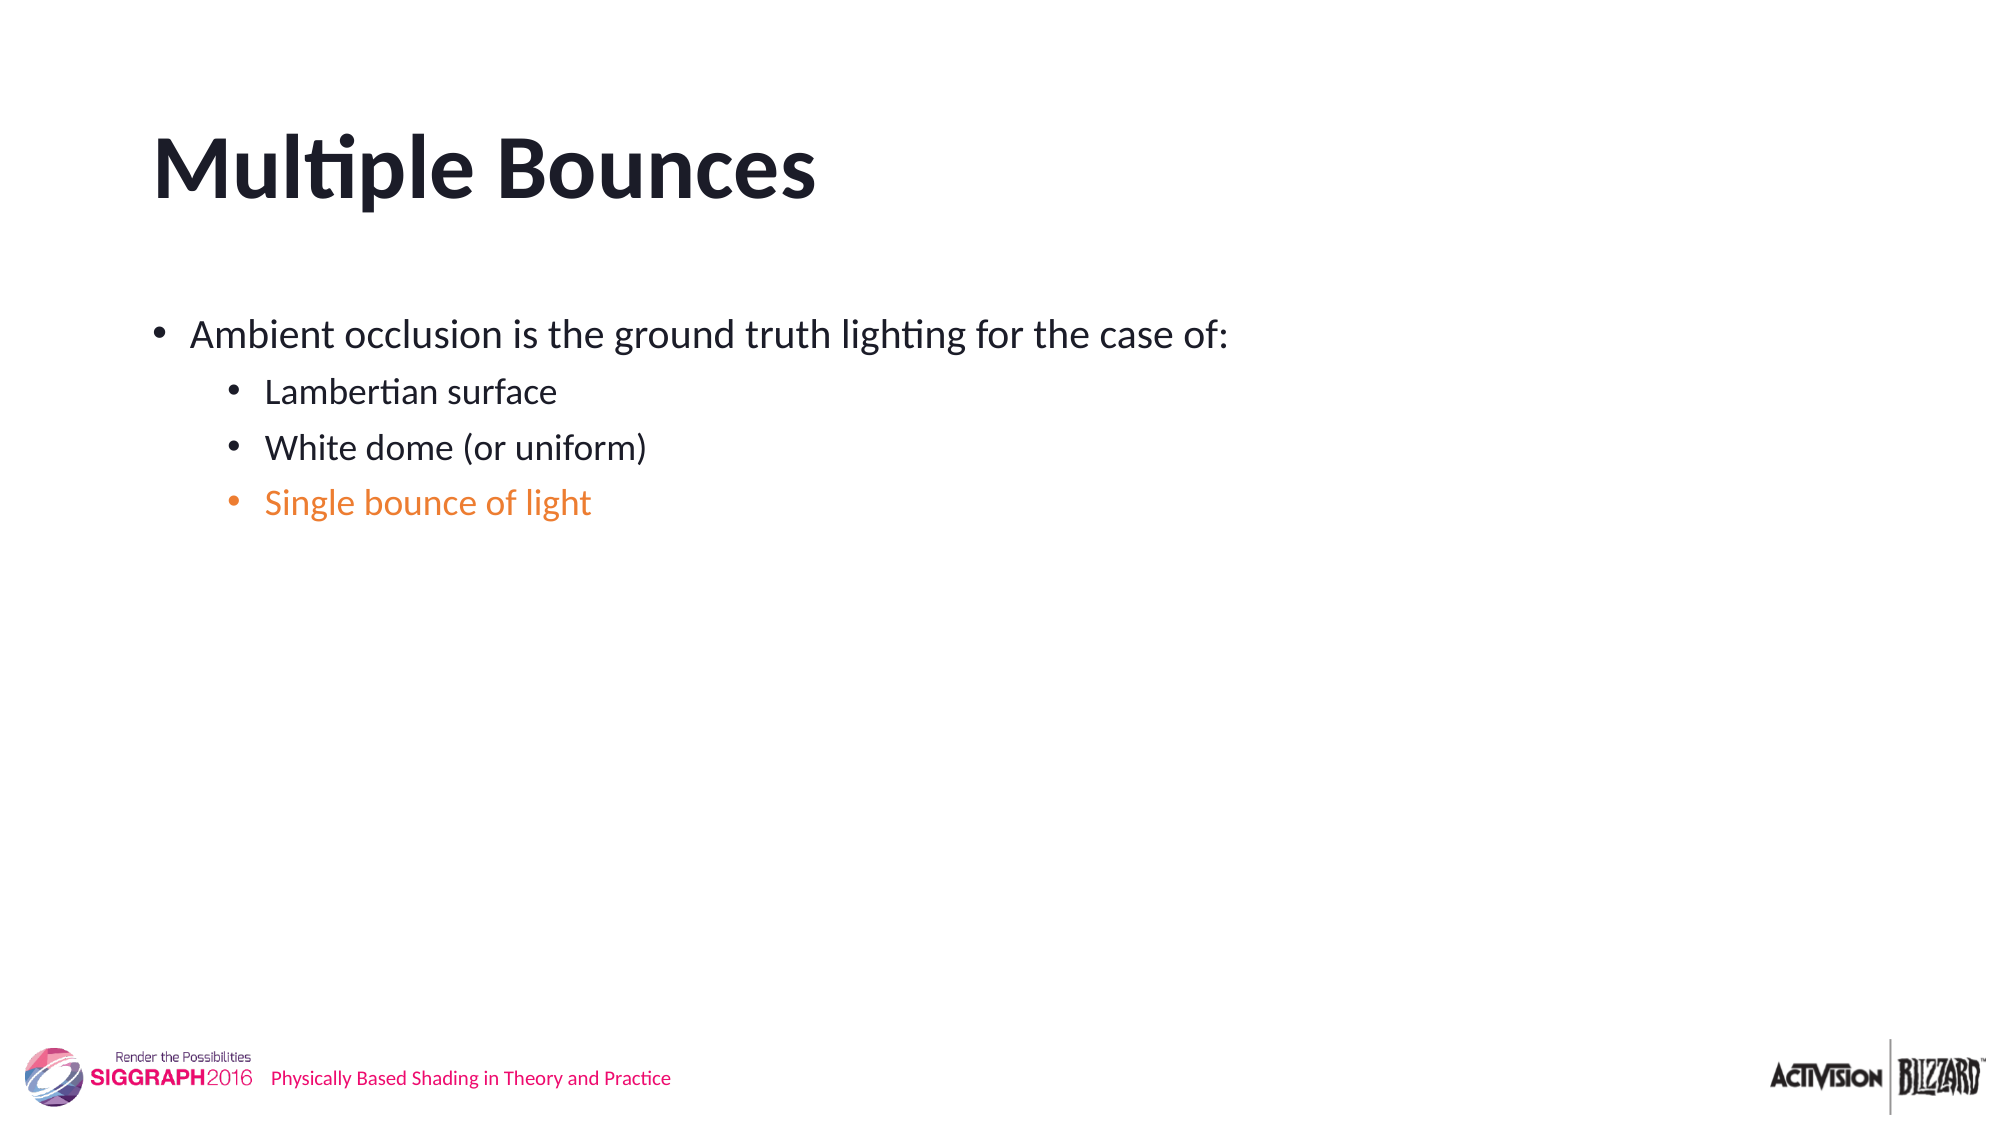

# Multiple Bounces
Ambient occlusion is the ground truth lighting for the case of:
Lambertian surface
White dome (or uniform)
Single bounce of light
Physically Based Shading in Theory and Practice